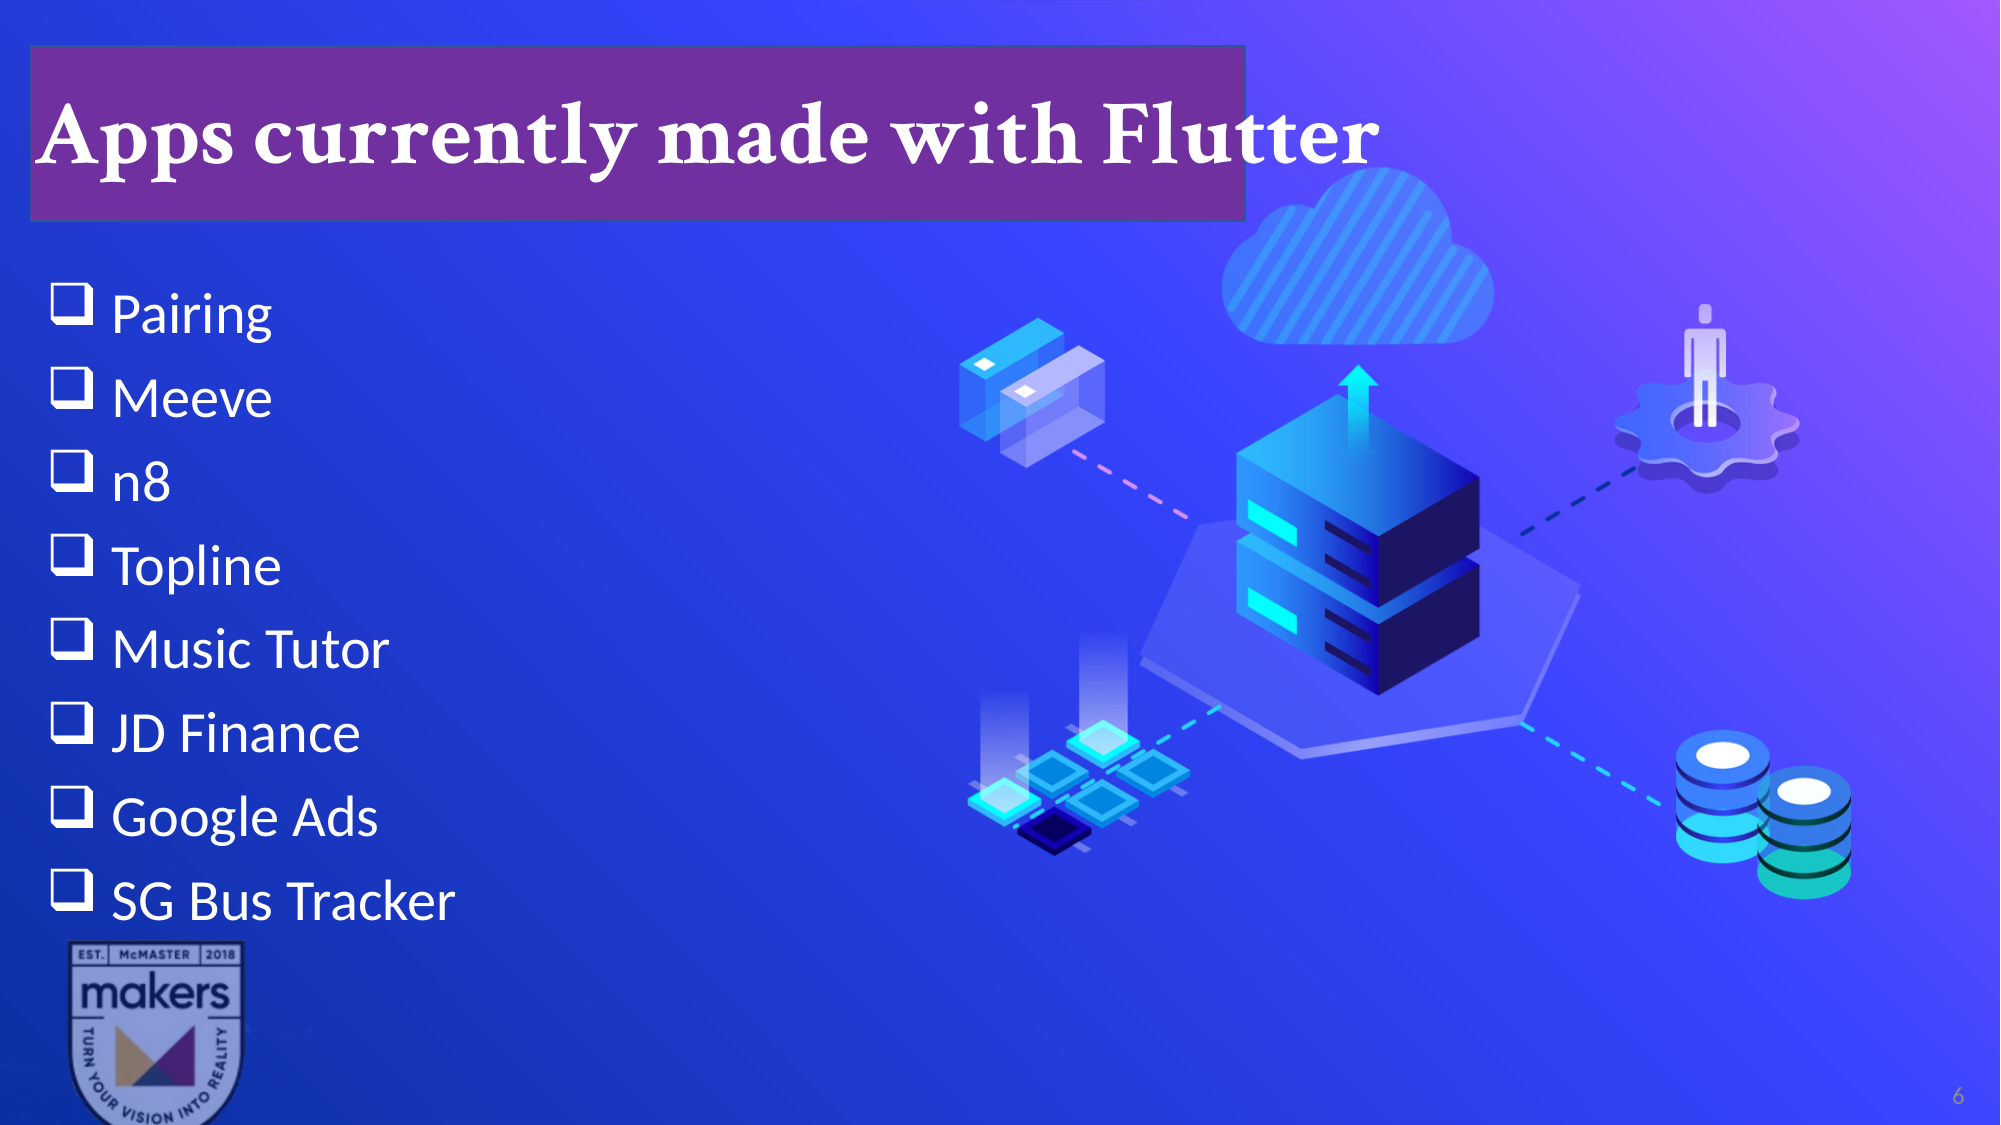

Apps currently made with Flutter

 Pairing
 Meeve
 n8
 Topline
 Music Tutor
 JD Finance
 Google Ads
 SG Bus Tracker
6